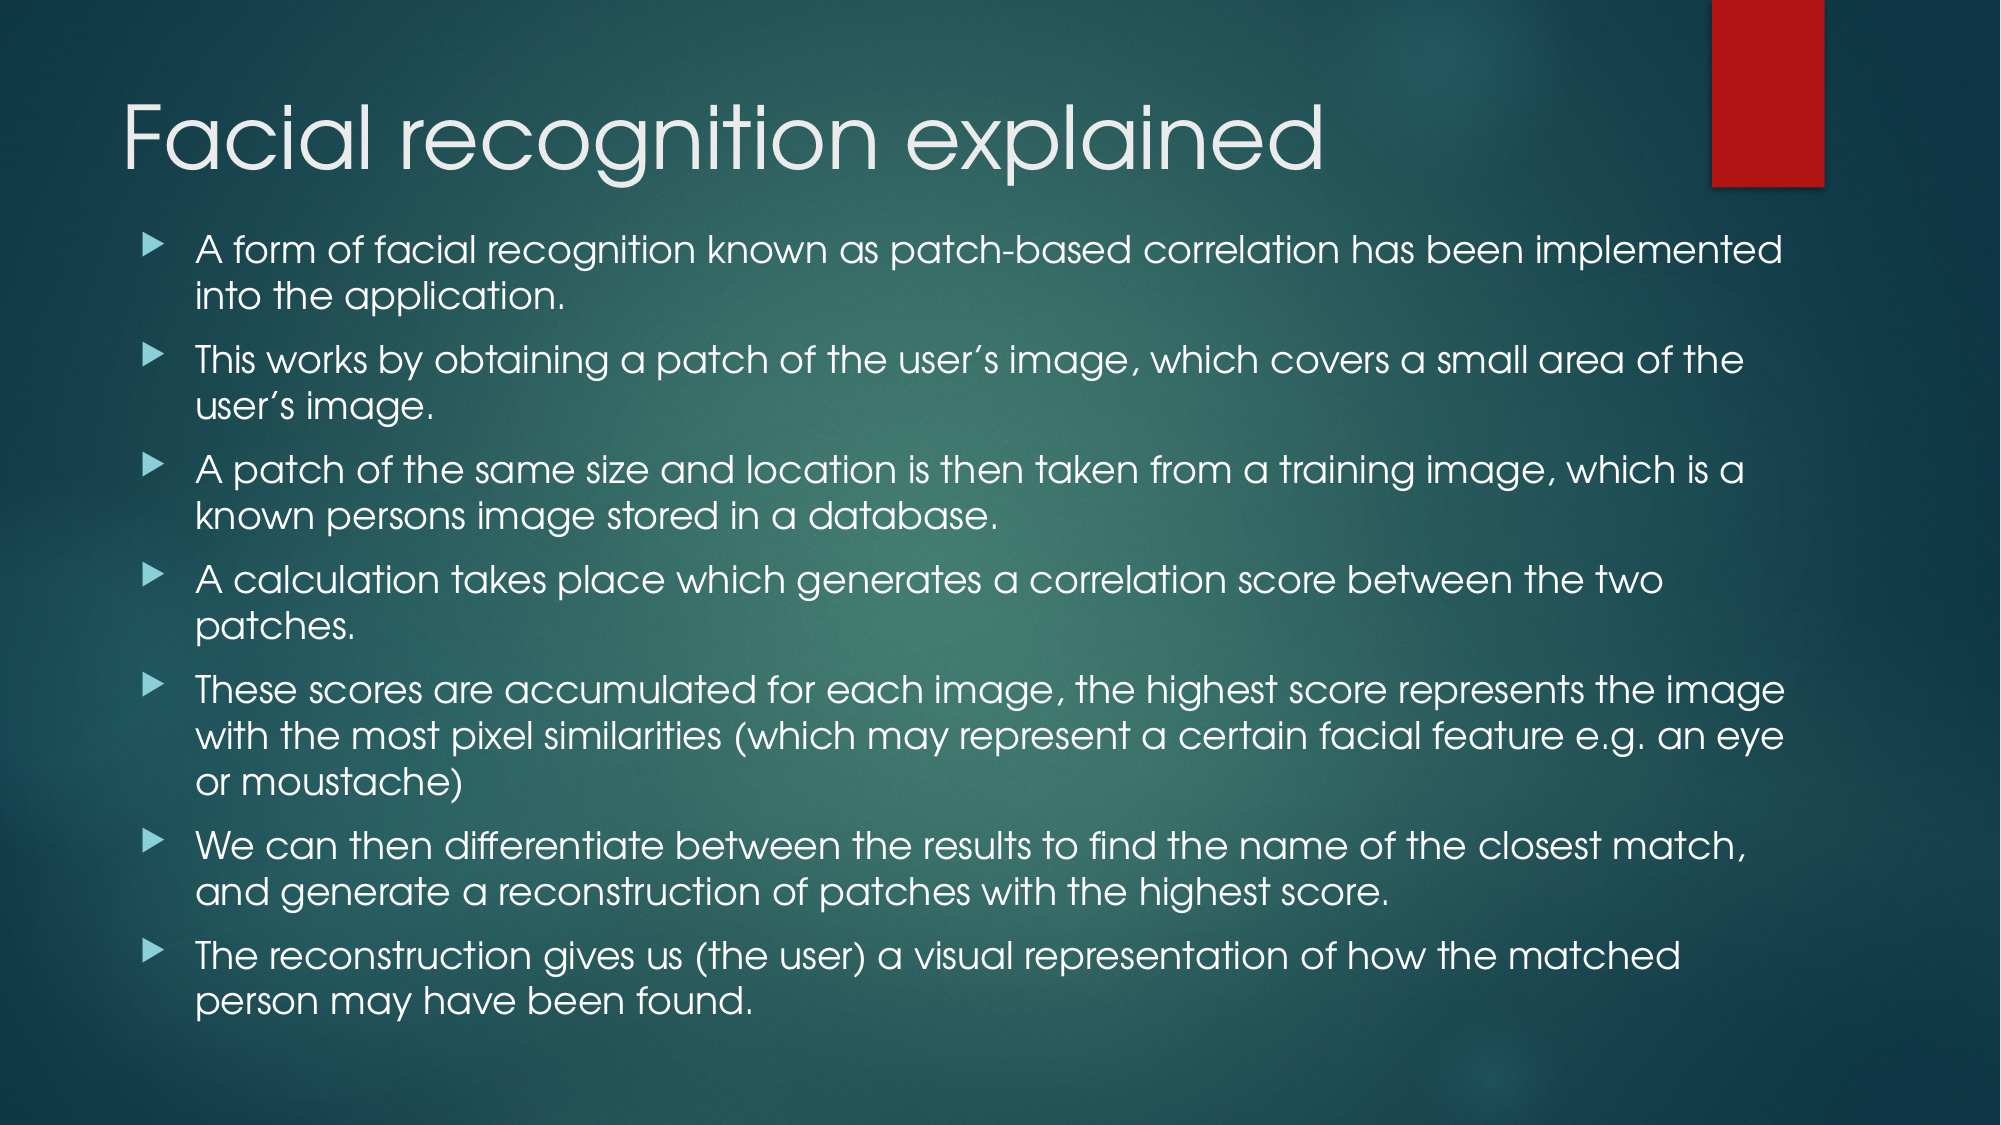

# Facial recognition explained
A form of facial recognition known as patch-based correlation has been implemented into the application.
This works by obtaining a patch of the user’s image, which covers a small area of the user’s image.
A patch of the same size and location is then taken from a training image, which is a known persons image stored in a database.
A calculation takes place which generates a correlation score between the two patches.
These scores are accumulated for each image, the highest score represents the image with the most pixel similarities (which may represent a certain facial feature e.g. an eye or moustache)
We can then differentiate between the results to find the name of the closest match, and generate a reconstruction of patches with the highest score.
The reconstruction gives us (the user) a visual representation of how the matched person may have been found.